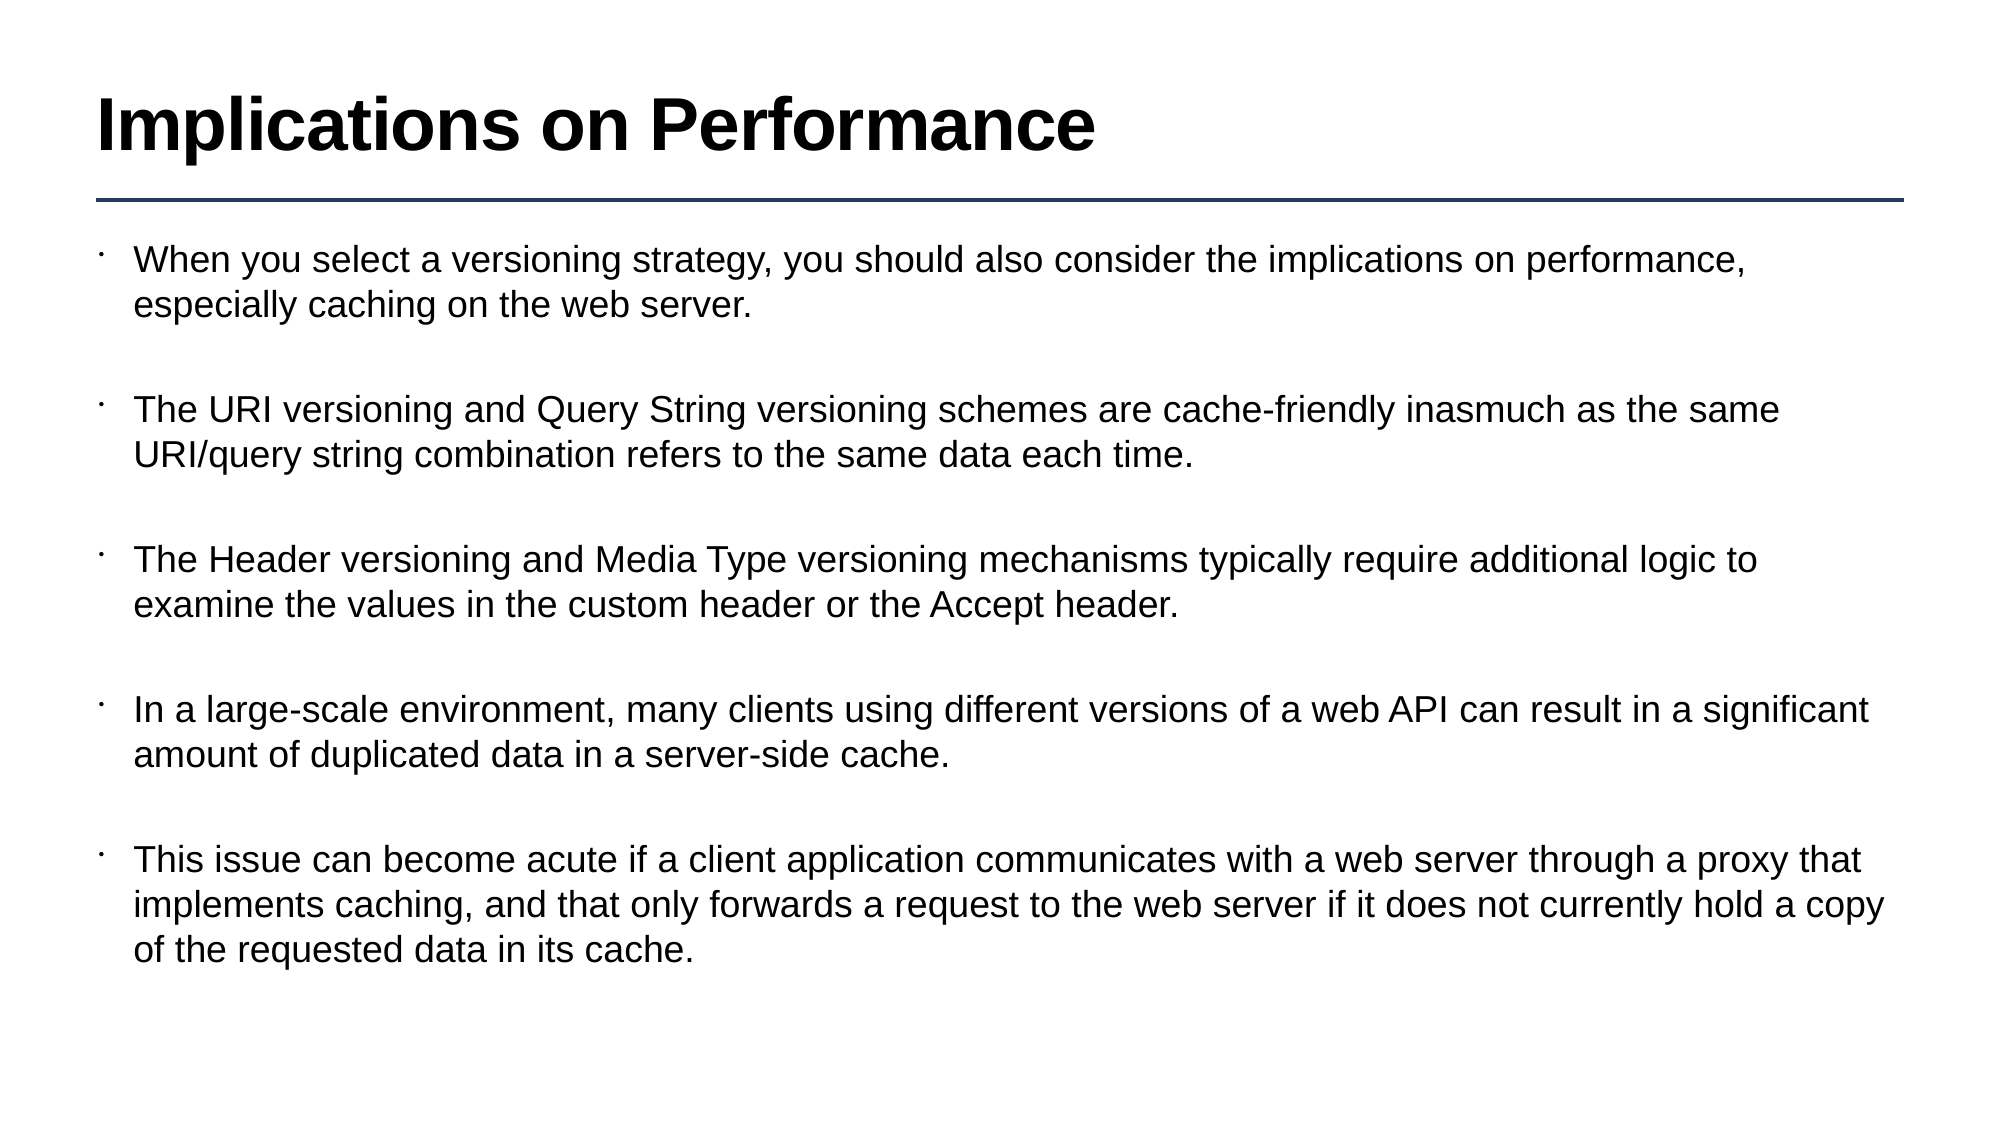

# Implications on Performance
When you select a versioning strategy, you should also consider the implications on performance, especially caching on the web server.

The URI versioning and Query String versioning schemes are cache-friendly inasmuch as the same URI/query string combination refers to the same data each time.

The Header versioning and Media Type versioning mechanisms typically require additional logic to examine the values in the custom header or the Accept header.

In a large-scale environment, many clients using different versions of a web API can result in a significant amount of duplicated data in a server-side cache.

This issue can become acute if a client application communicates with a web server through a proxy that implements caching, and that only forwards a request to the web server if it does not currently hold a copy of the requested data in its cache.